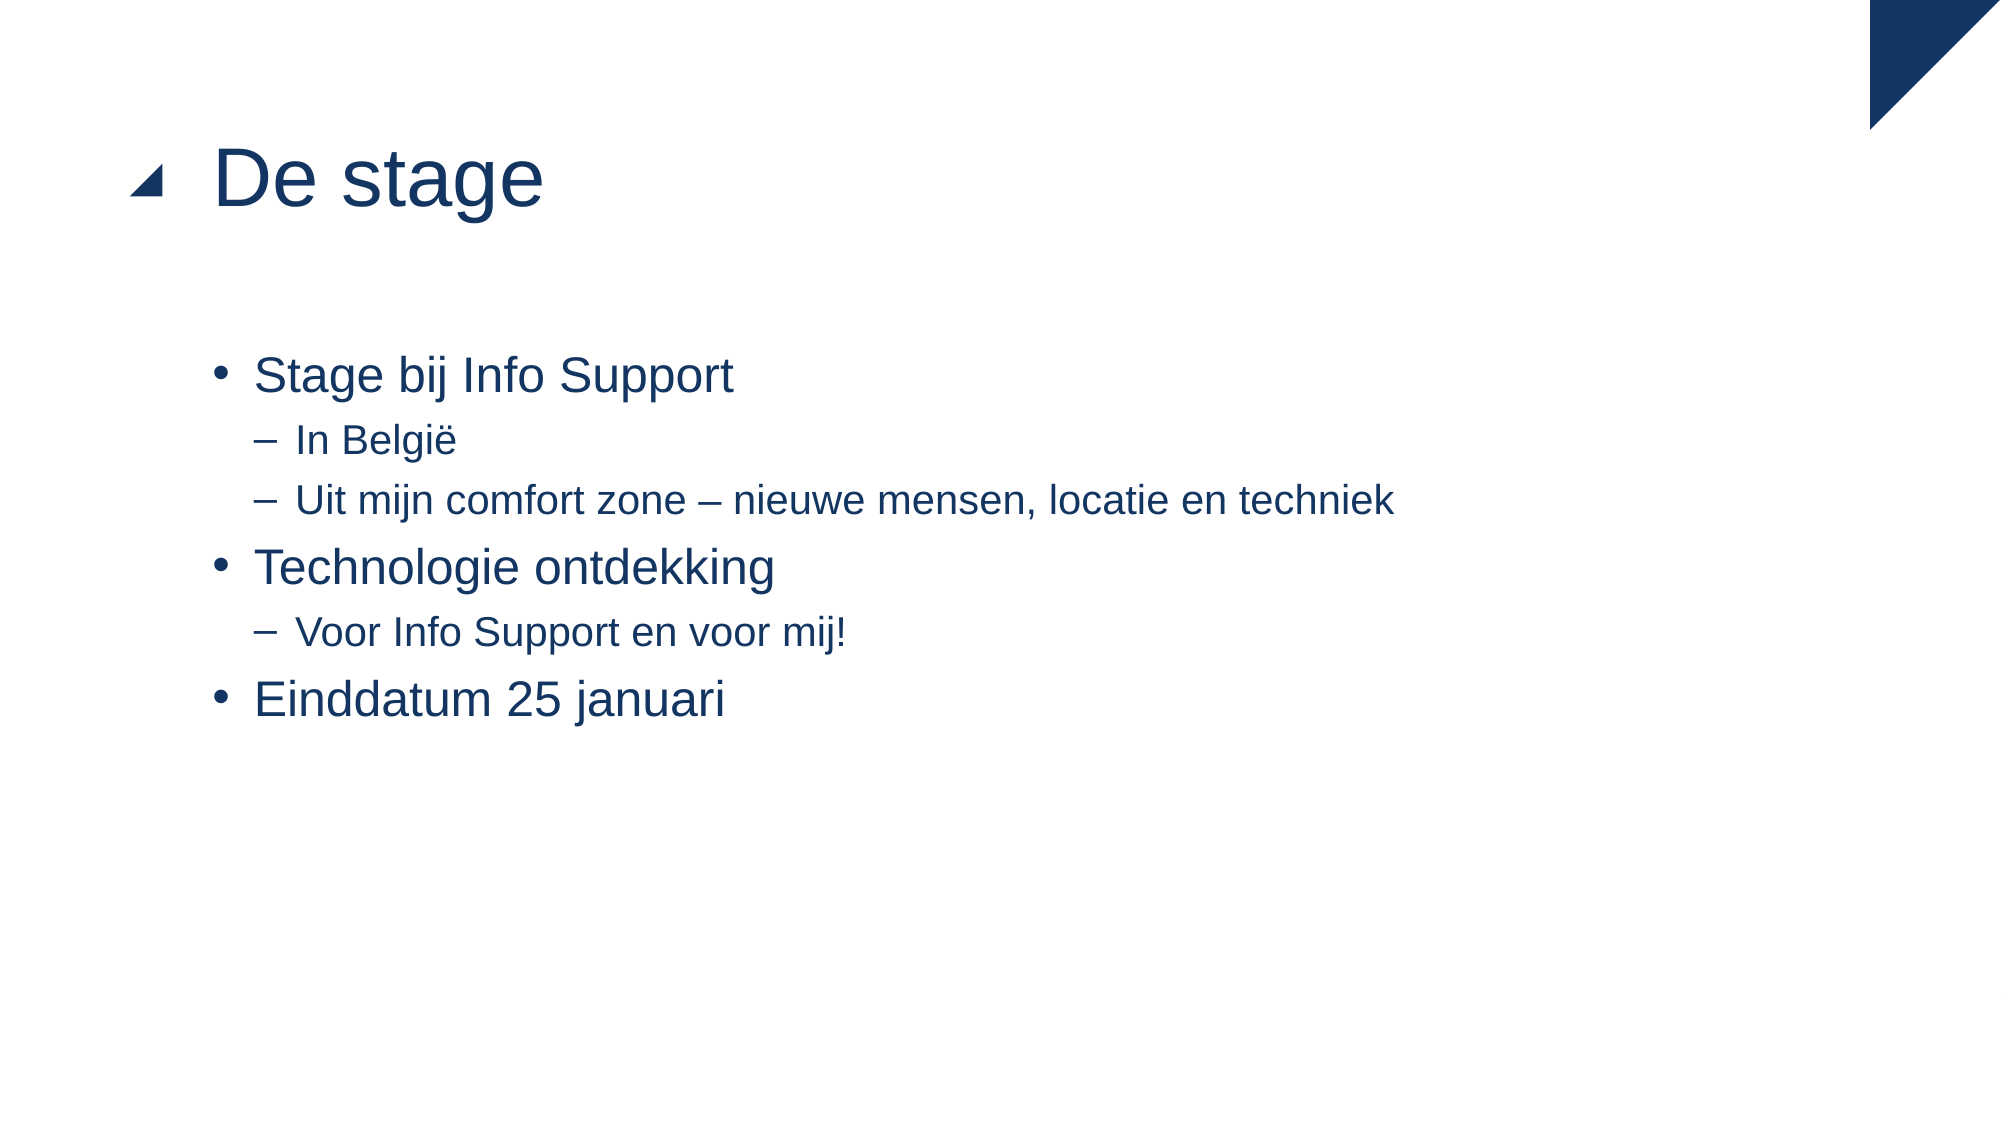

# De stage
Stage bij Info Support
In België
Uit mijn comfort zone – nieuwe mensen, locatie en techniek
Technologie ontdekking
Voor Info Support en voor mij!
Einddatum 25 januari